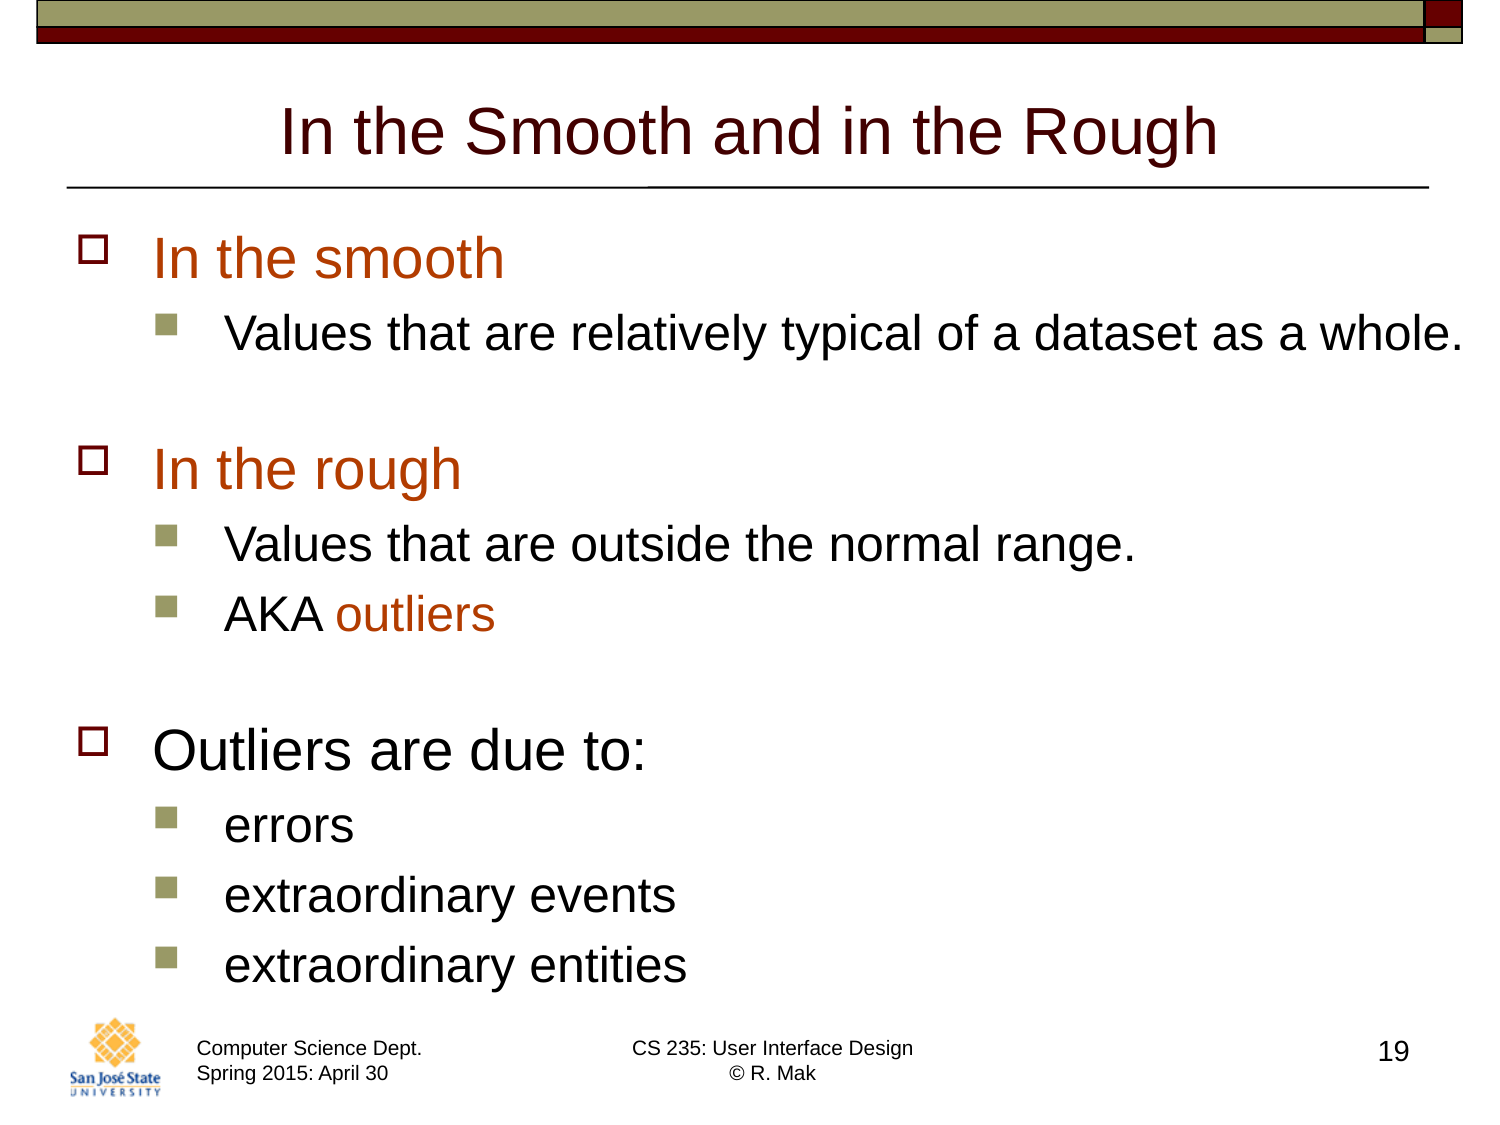

# In the Smooth and in the Rough
In the smooth
Values that are relatively typical of a dataset as a whole.

In the rough
Values that are outside the normal range.
AKA outliers

Outliers are due to:
errors
extraordinary events
extraordinary entities
19